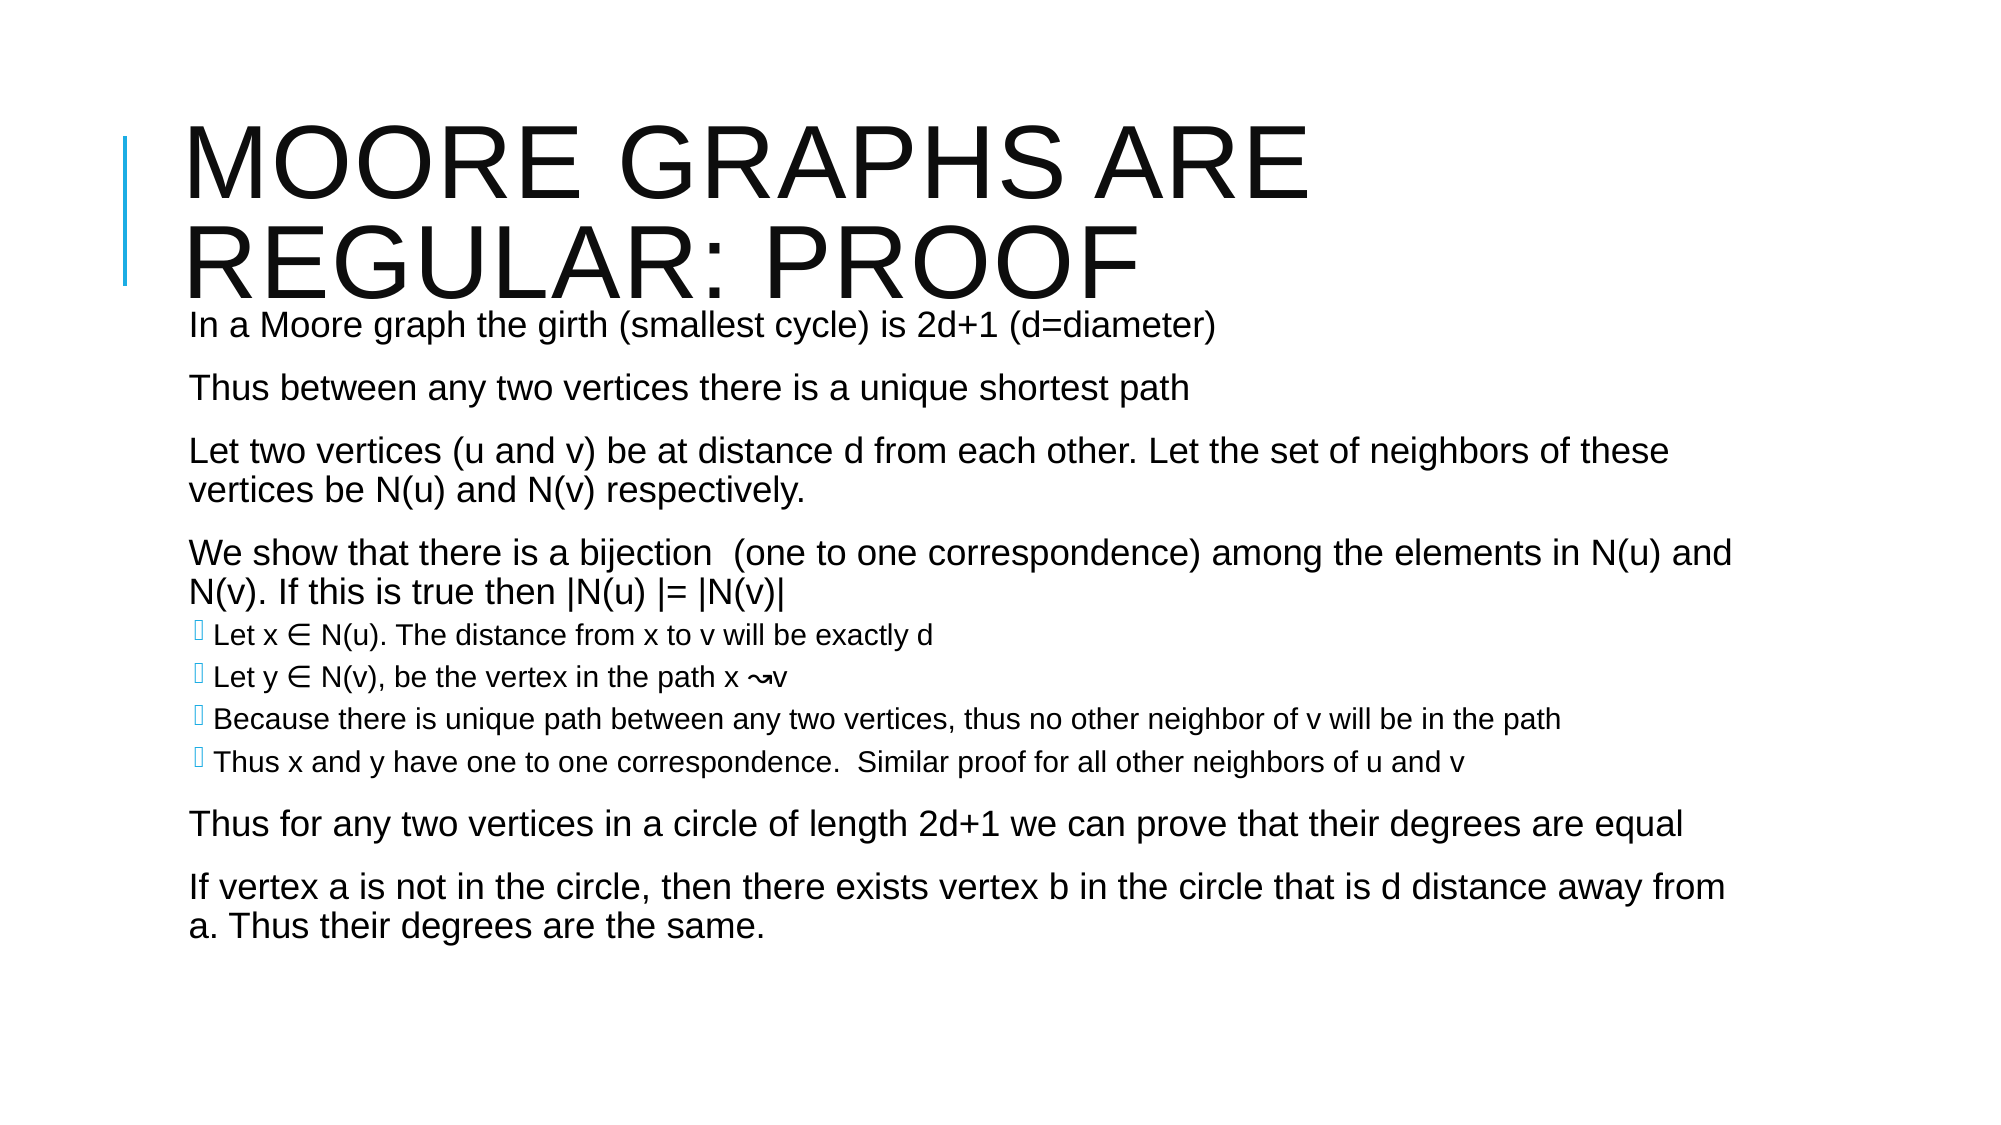

# Moore Graphs Are Regular: Proof
In a Moore graph the girth (smallest cycle) is 2d+1 (d=diameter)
Thus between any two vertices there is a unique shortest path
Let two vertices (u and v) be at distance d from each other. Let the set of neighbors of these vertices be N(u) and N(v) respectively.
We show that there is a bijection  (one to one correspondence) among the elements in N(u) and N(v). If this is true then |N(u) |= |N(v)|
Let x ∈ N(u). The distance from x to v will be exactly d
Let y ∈ N(v), be the vertex in the path x ↝v
Because there is unique path between any two vertices, thus no other neighbor of v will be in the path
Thus x and y have one to one correspondence.  Similar proof for all other neighbors of u and v
Thus for any two vertices in a circle of length 2d+1 we can prove that their degrees are equal
If vertex a is not in the circle, then there exists vertex b in the circle that is d distance away from a. Thus their degrees are the same.